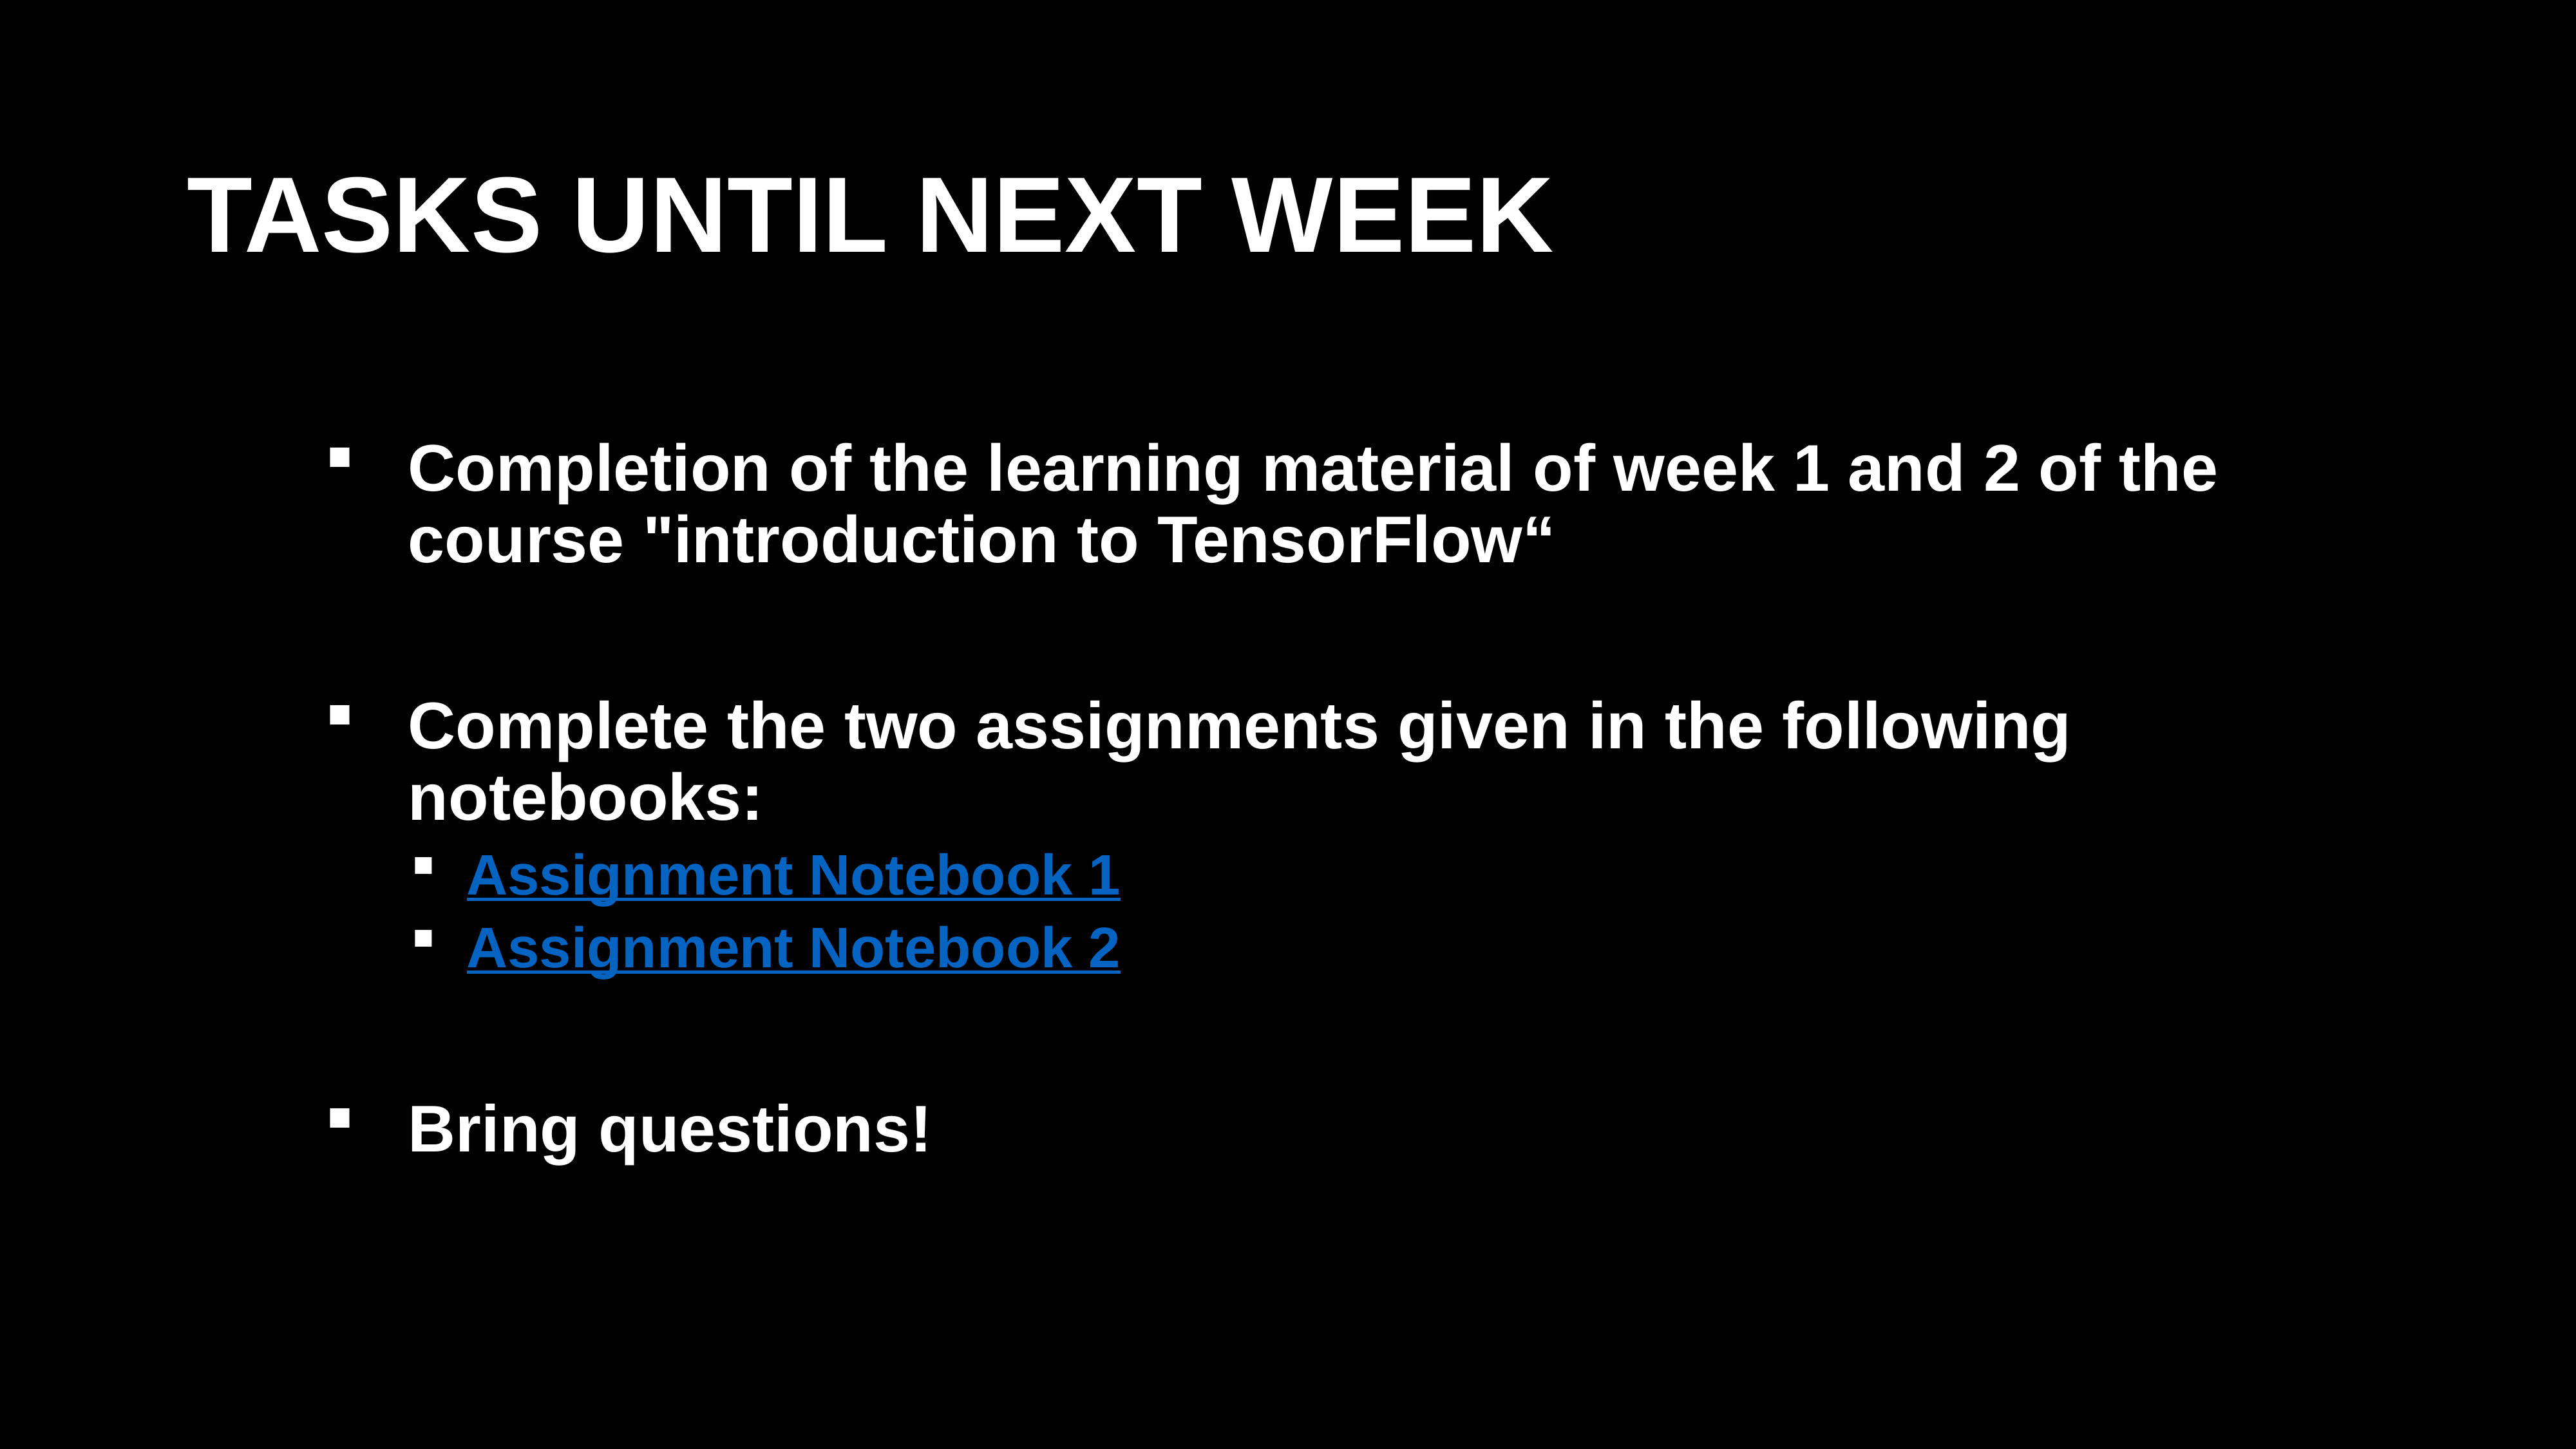

# Tasks Until Next Week
Completion of the learning material of week 1 and 2 of the course "introduction to TensorFlow“

Complete the two assignments given in the following notebooks:
Assignment Notebook 1
Assignment Notebook 2

Bring questions!